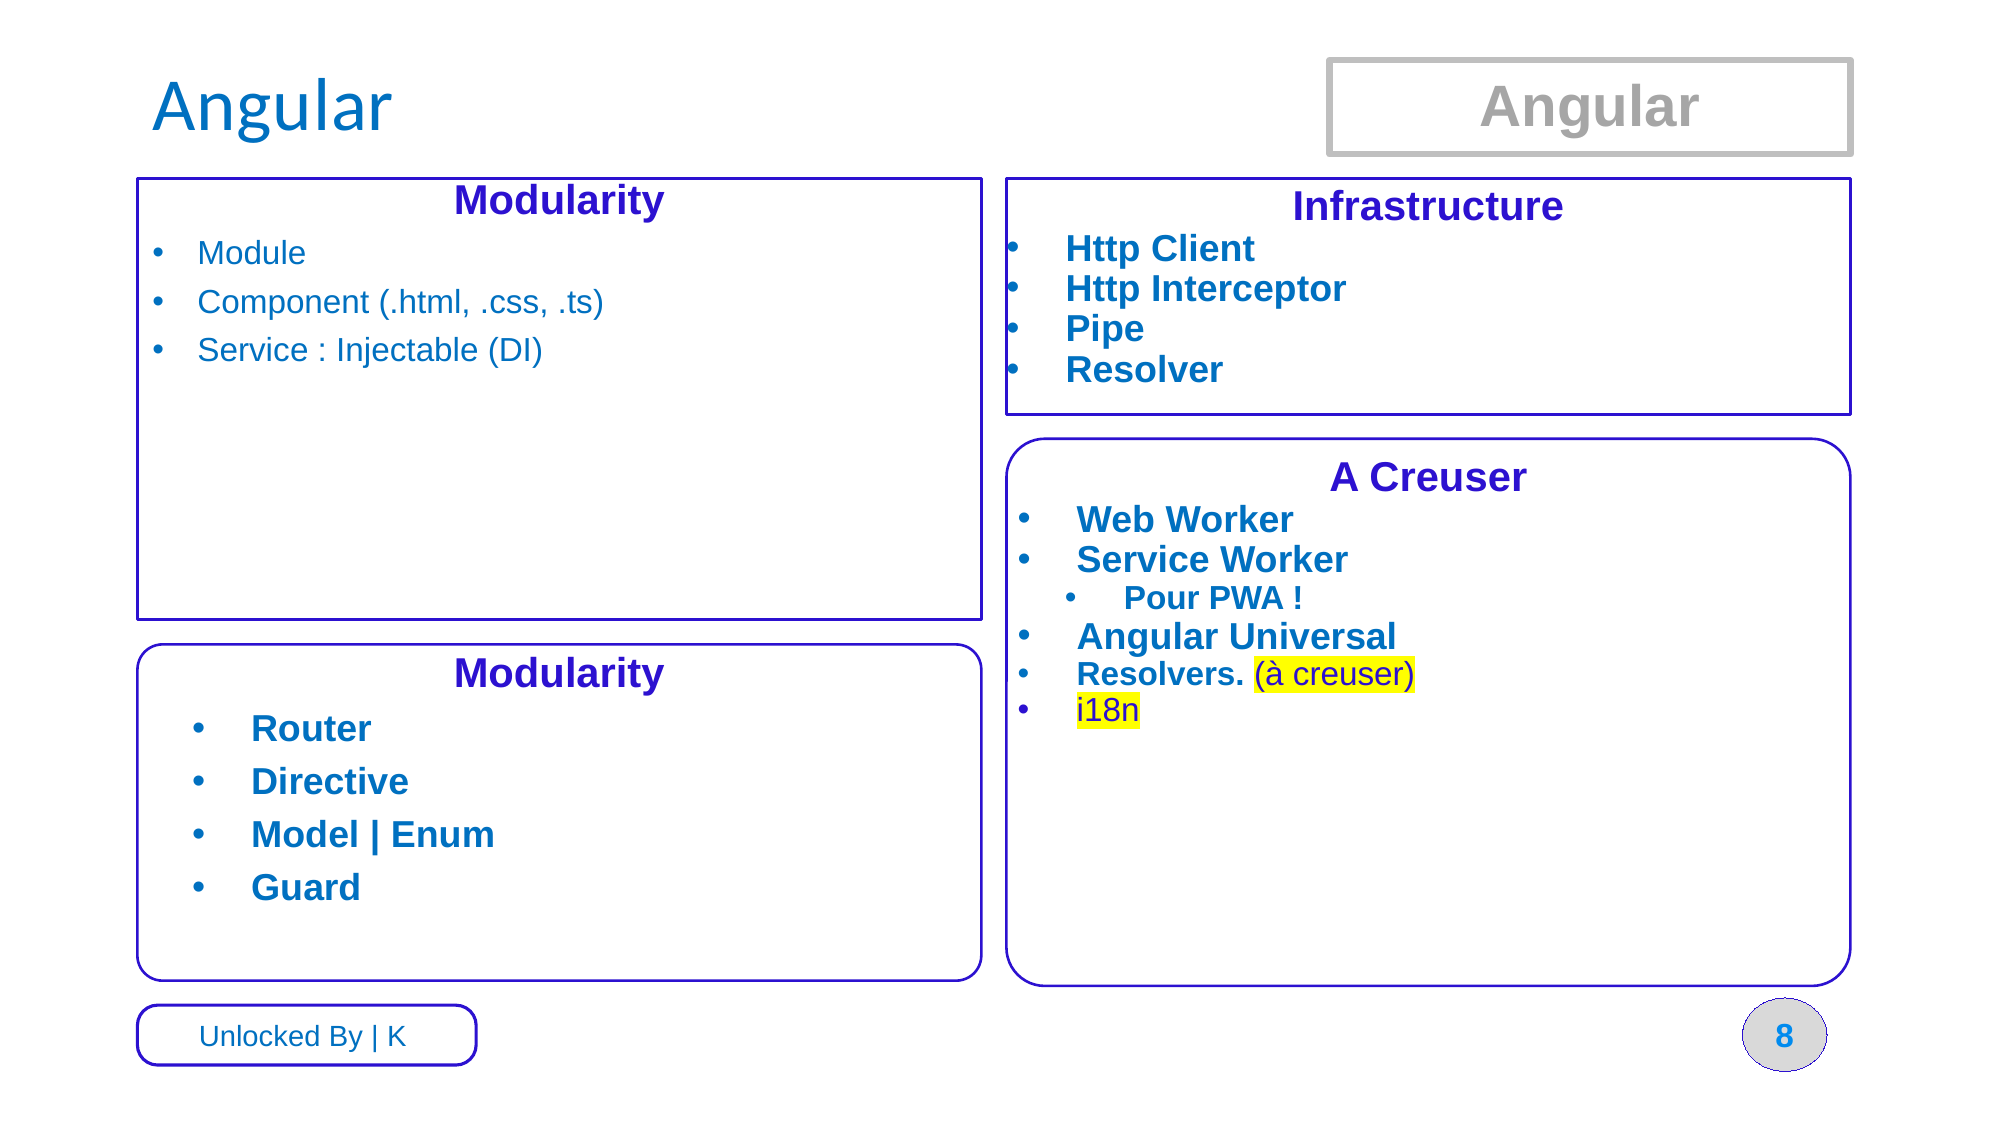

# Angular
Angular
Infrastructure
Http Client
Http Interceptor
Pipe
Resolver
Modularity
Module
Component (.html, .css, .ts)
Service : Injectable (DI)
A Creuser
Web Worker
Service Worker
Pour PWA !
Angular Universal
Resolvers. (à creuser)
i18n

Modularity
Router
Directive
Model | Enum
Guard
8
Unlocked By | K